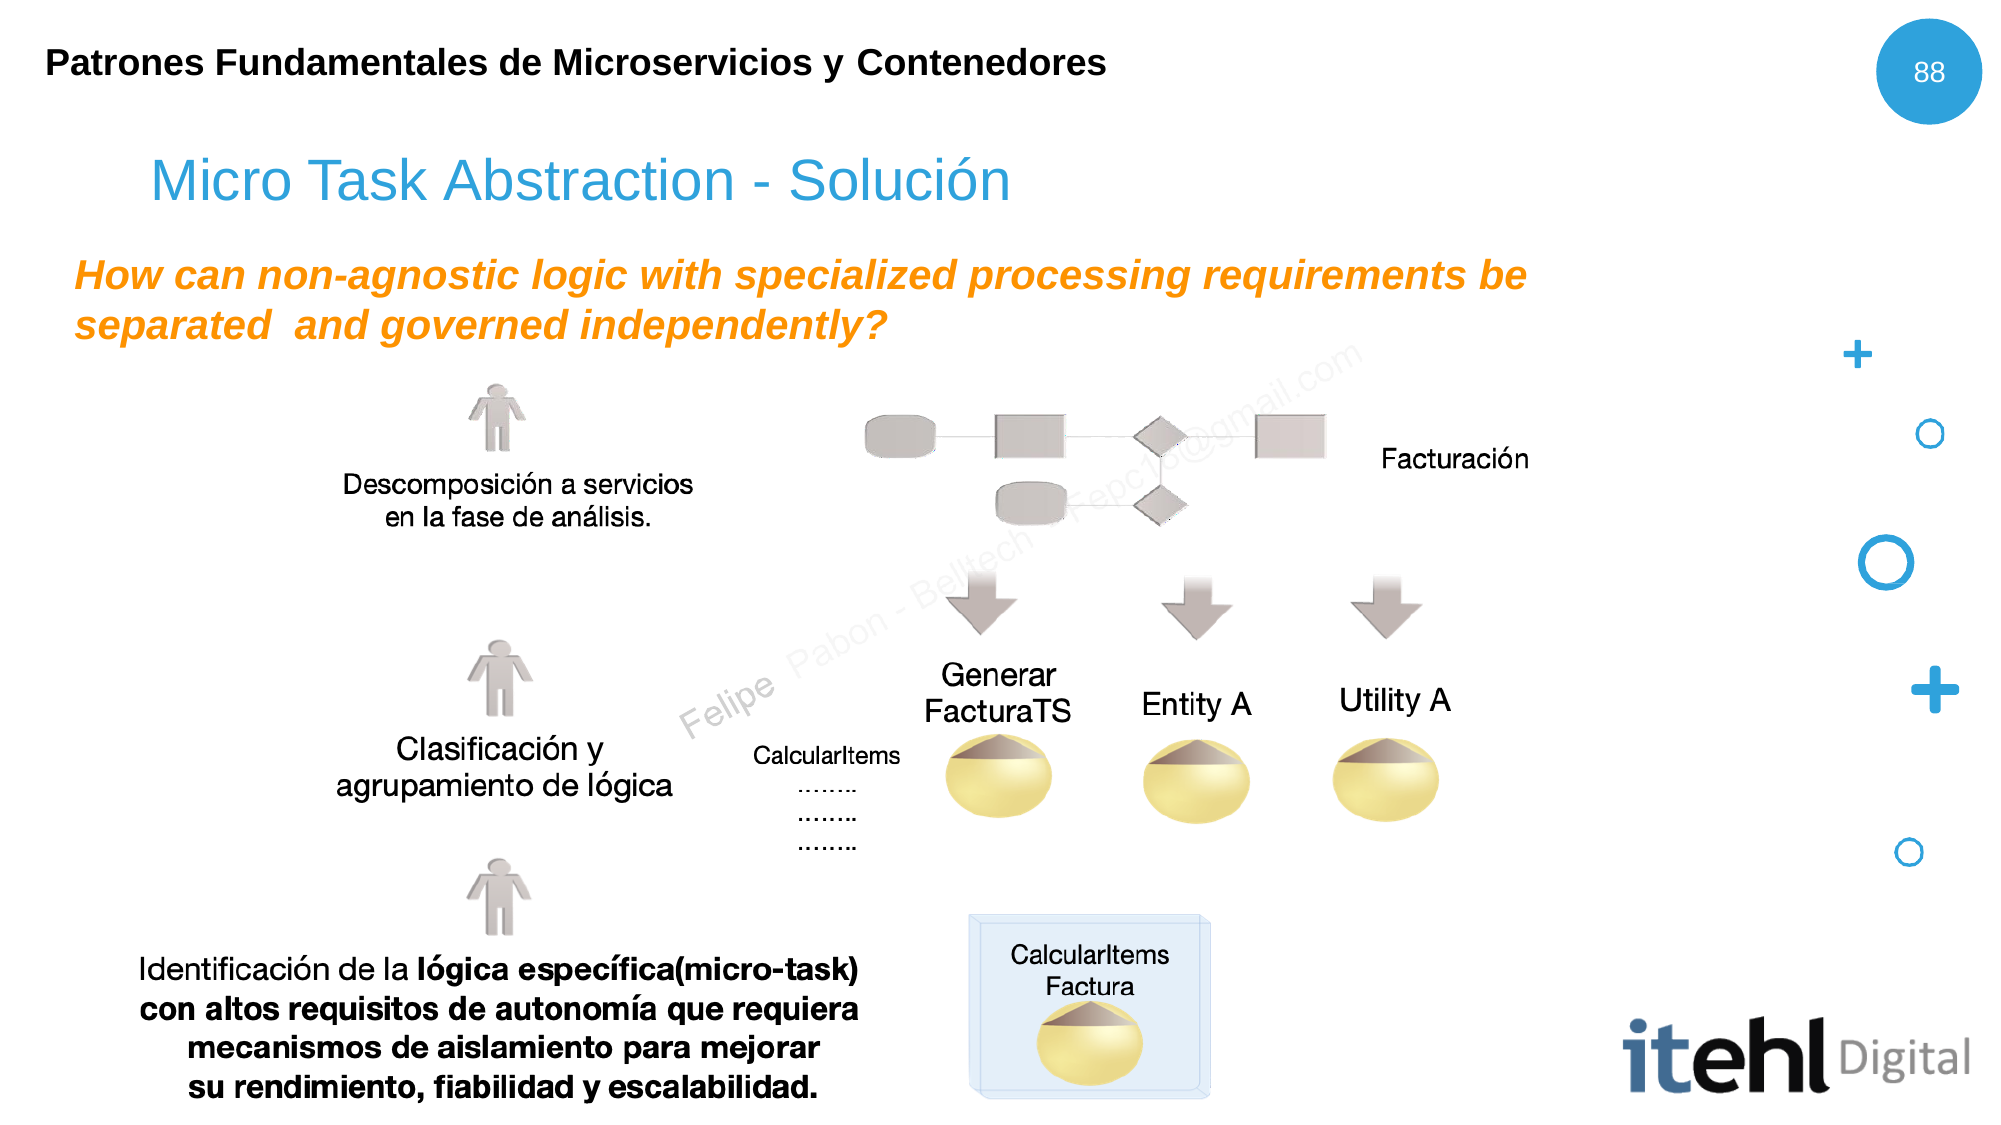

Patrones Fundamentales de Microservicios y Contenedores
88
Micro Task Abstraction - Solución
How can non-agnostic logic with specialized processing requirements be separated  and governed independently?